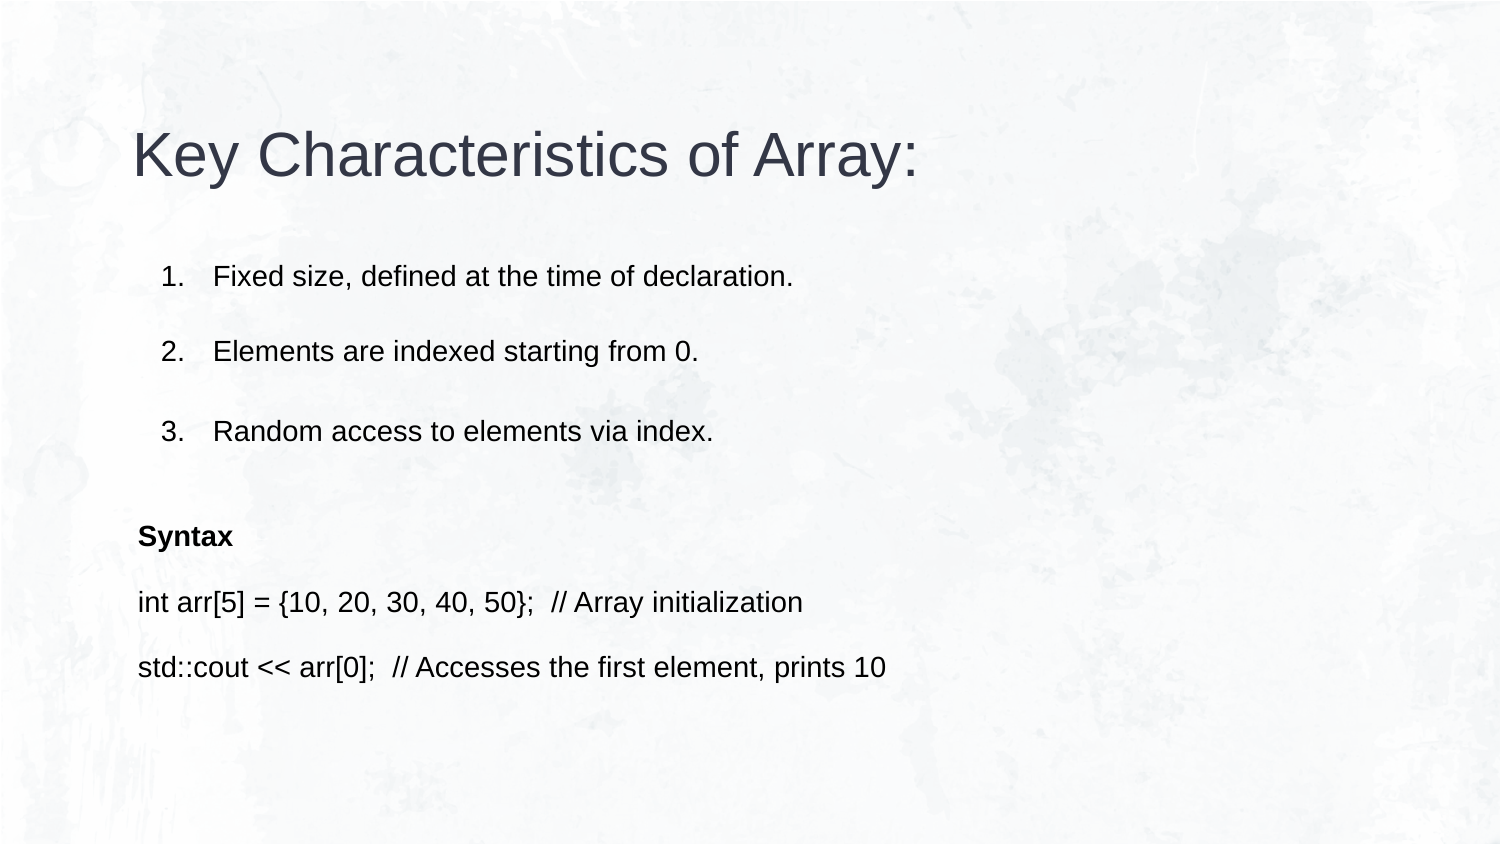

# Key Characteristics of Array:
Fixed size, defined at the time of declaration.
Elements are indexed starting from 0.
Random access to elements via index.
Syntax
int arr[5] = {10, 20, 30, 40, 50};  // Array initialization
std::cout << arr[0];  // Accesses the first element, prints 10